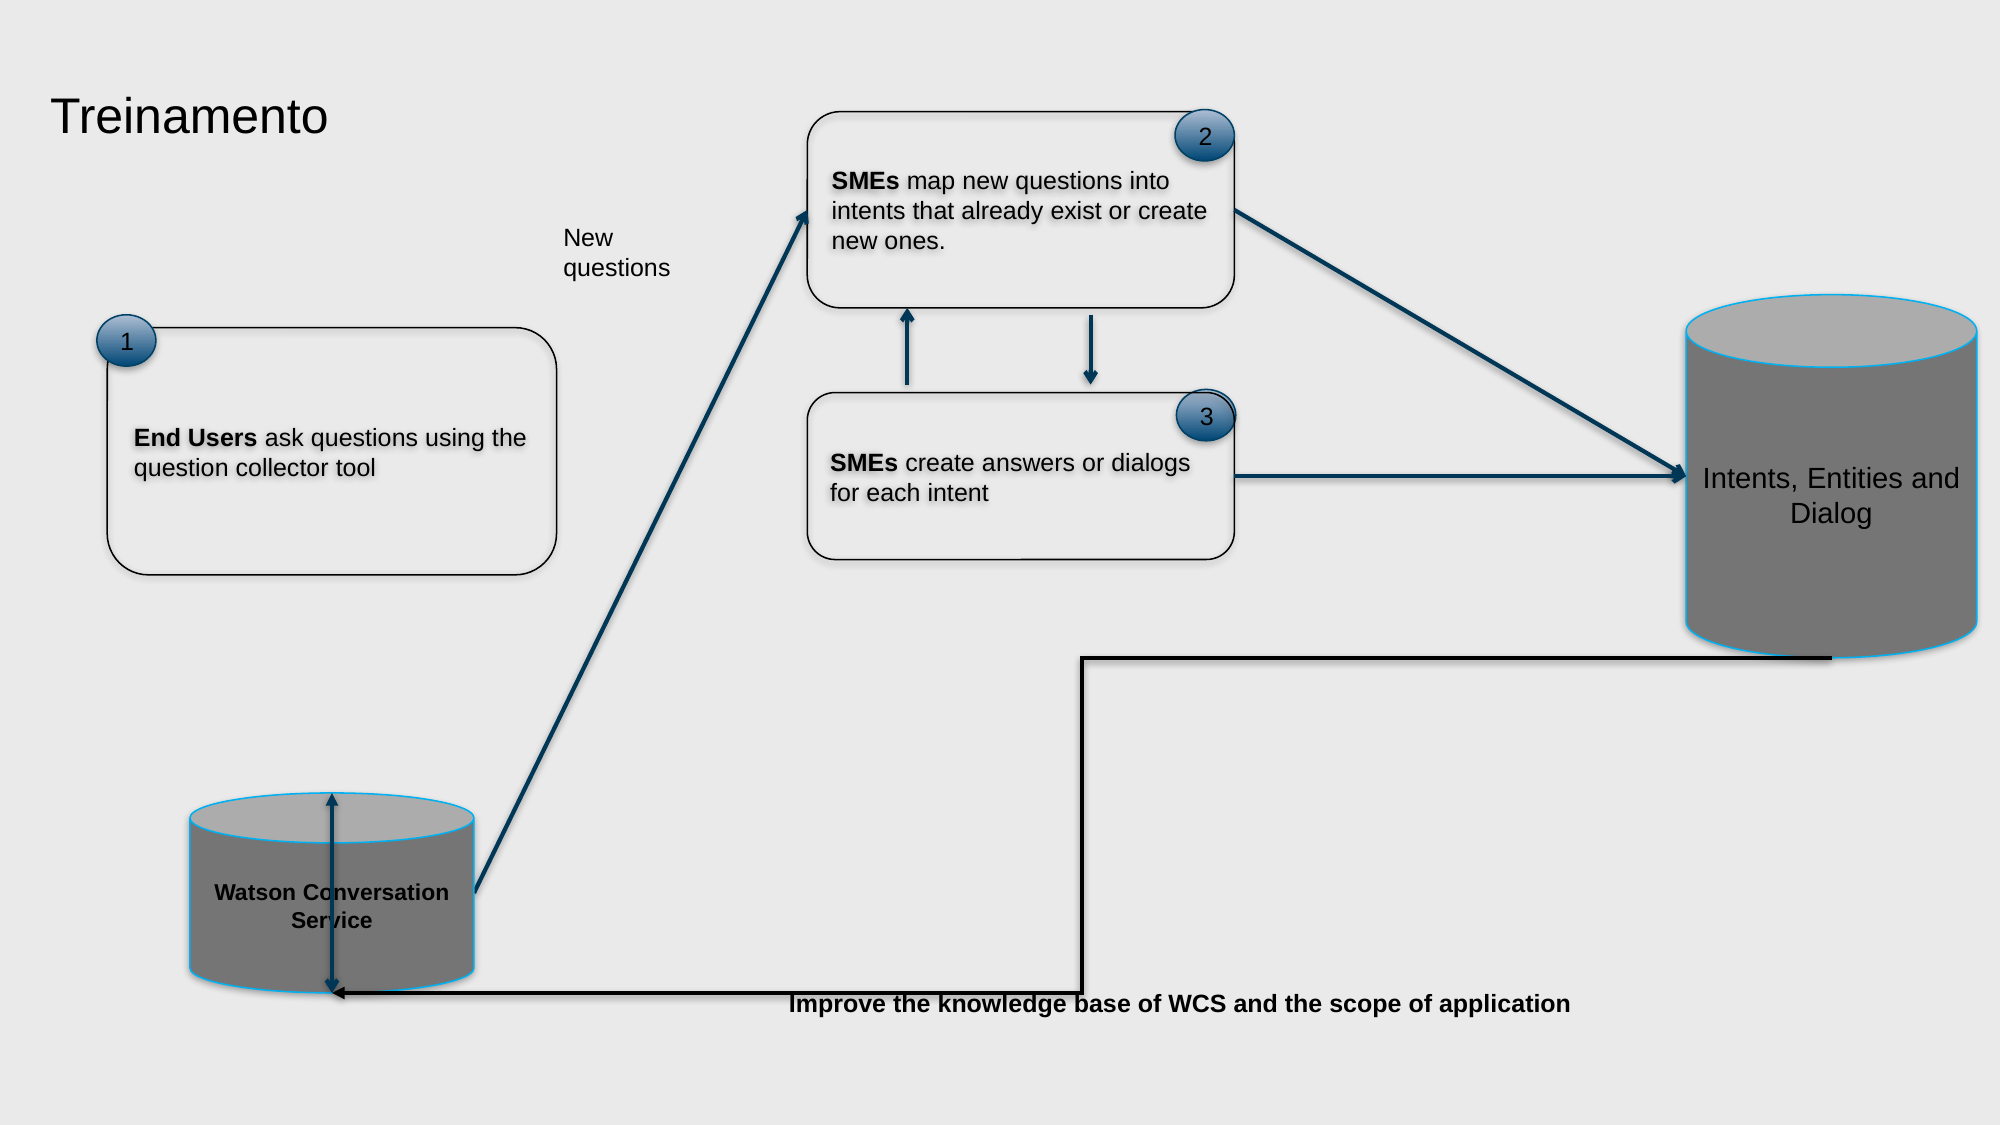

# Treinamento
2
SMEs map new questions into intents that already exist or create new ones.
New
questions
Intents, Entities and Dialog
1
End Users ask questions using the question collector tool
3
SMEs create answers or dialogs for each intent
Watson Conversation Service
Improve the knowledge base of WCS and the scope of application
15